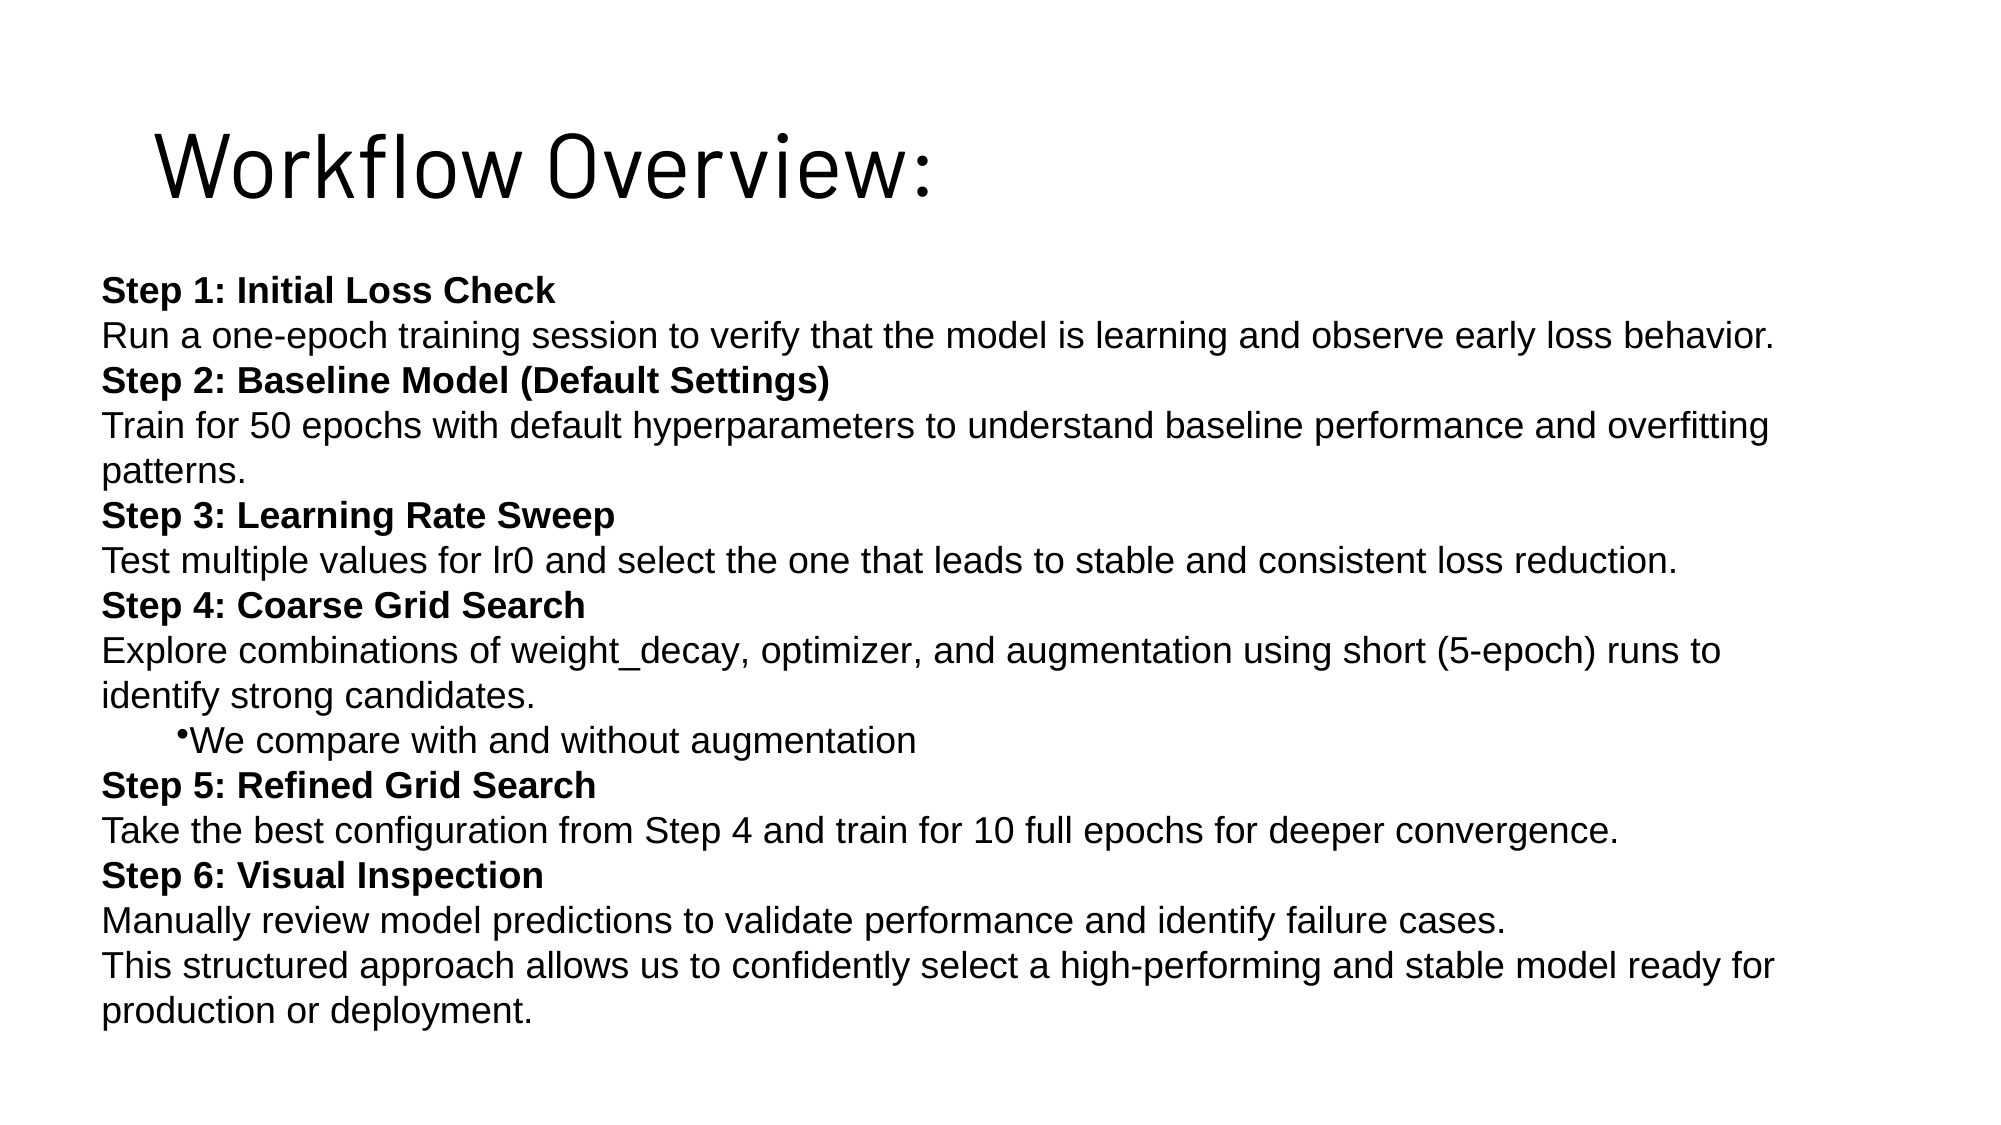

# Workflow Overview:
Step 1: Initial Loss Check
Run a one-epoch training session to verify that the model is learning and observe early loss behavior.
Step 2: Baseline Model (Default Settings)
Train for 50 epochs with default hyperparameters to understand baseline performance and overfitting patterns.
Step 3: Learning Rate Sweep
Test multiple values for lr0 and select the one that leads to stable and consistent loss reduction.
Step 4: Coarse Grid Search
Explore combinations of weight_decay, optimizer, and augmentation using short (5-epoch) runs to identify strong candidates.
We compare with and without augmentation
Step 5: Refined Grid Search
Take the best configuration from Step 4 and train for 10 full epochs for deeper convergence.
Step 6: Visual Inspection
Manually review model predictions to validate performance and identify failure cases.
This structured approach allows us to confidently select a high-performing and stable model ready for production or deployment.